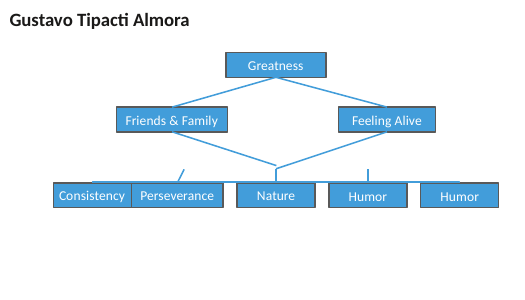

Gustavo Tipacti Almora
Greatness
Friends & Family
Feeling Alive
Consistency
Perseverance
Nature
Humor

Humor